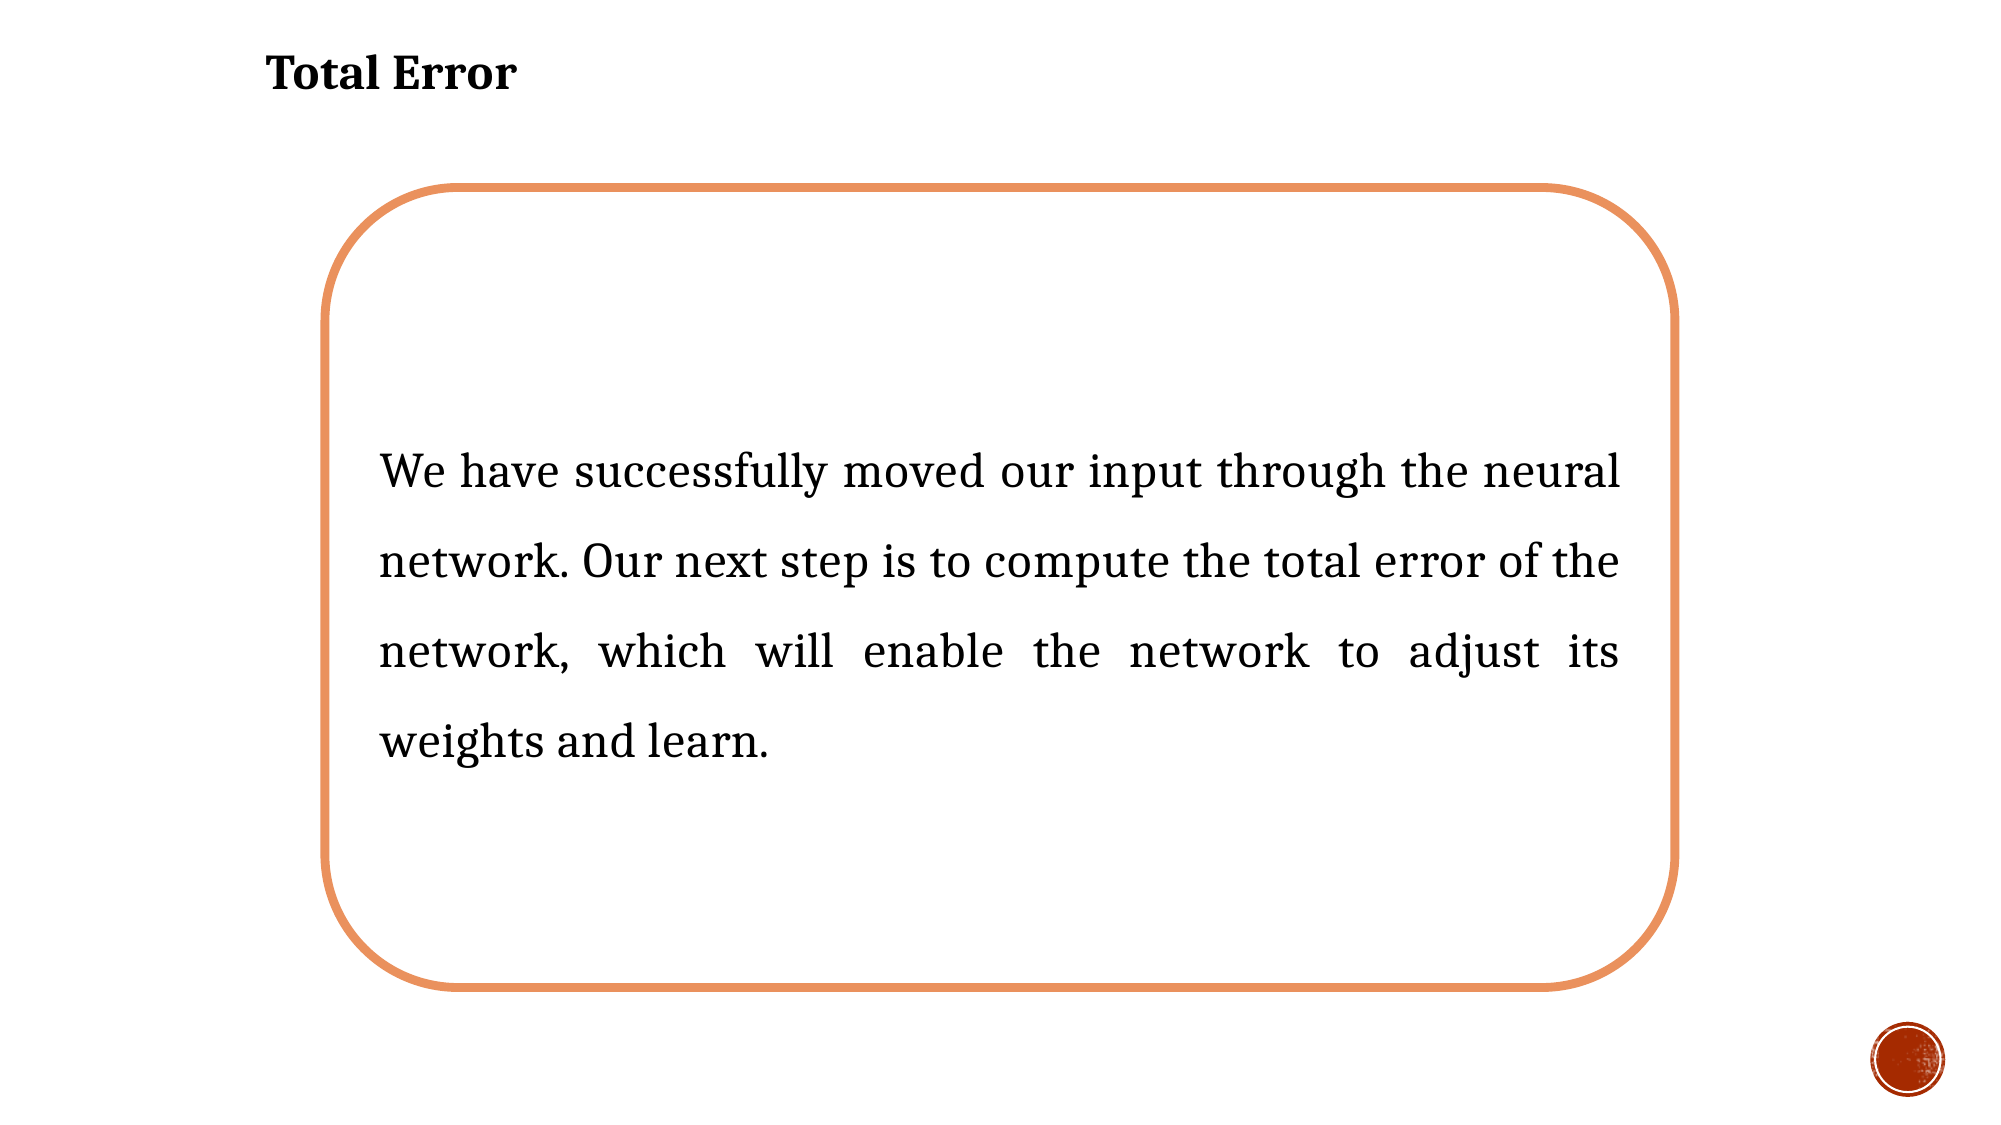

Total Error
We have successfully moved our input through the neural network. Our next step is to compute the total error of the network, which will enable the network to adjust its weights and learn.